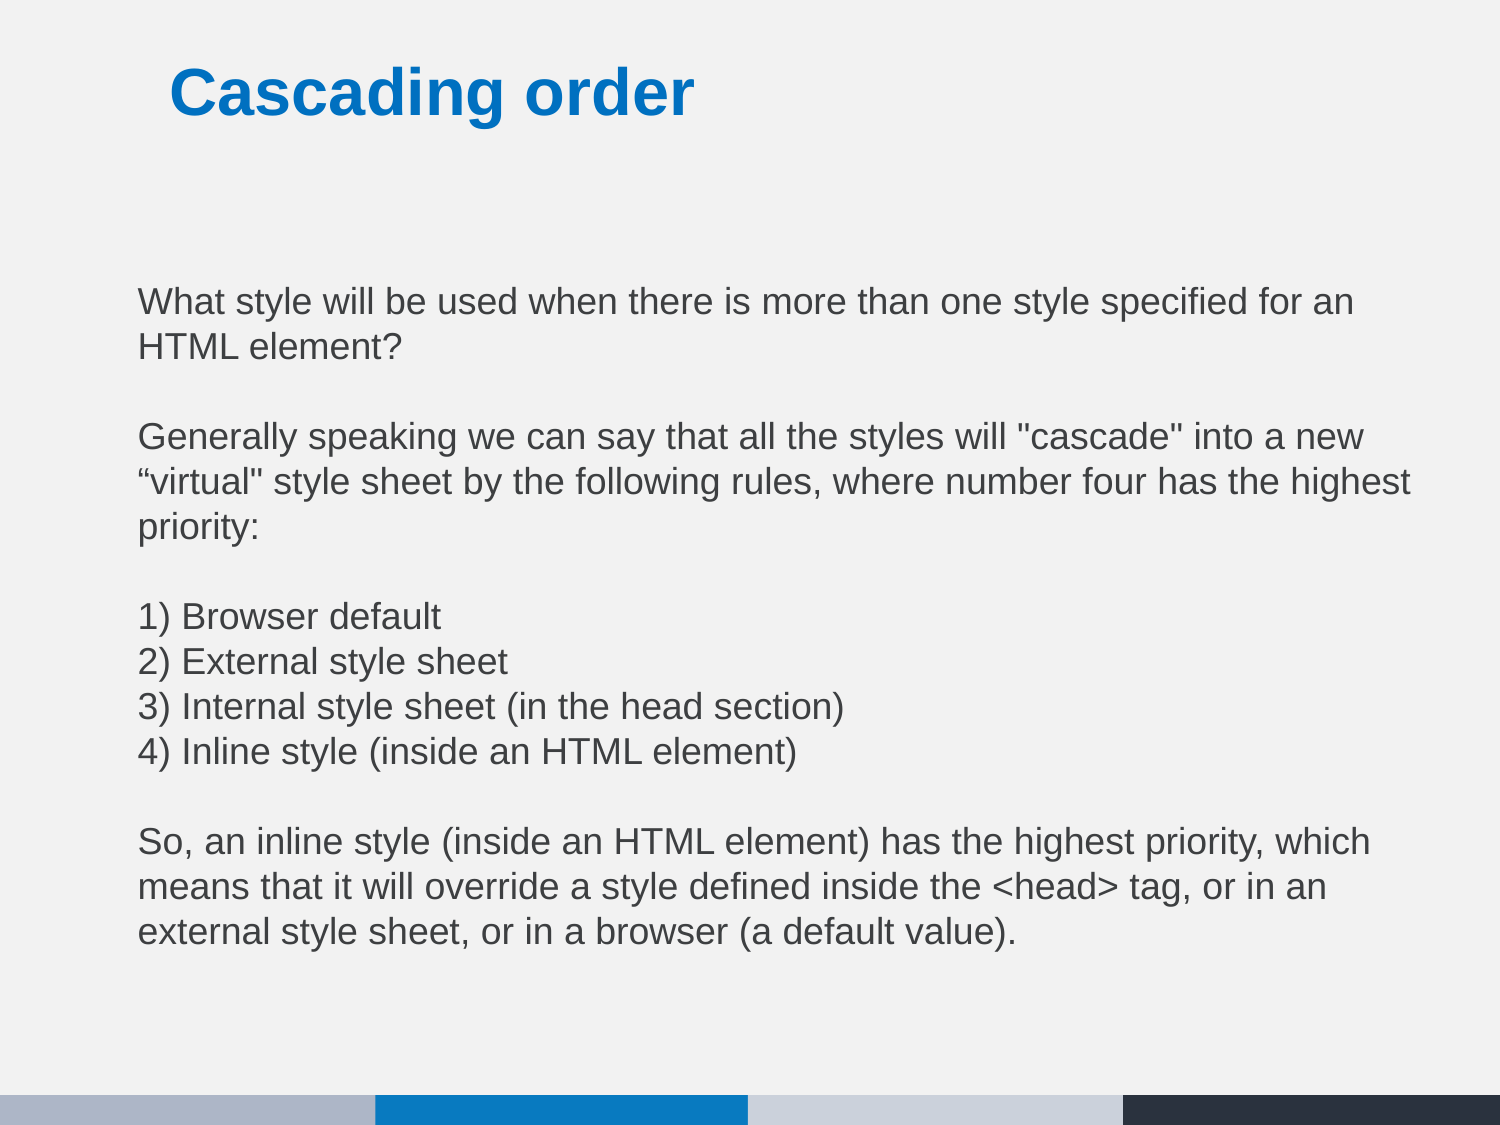

Cascading order
What style will be used when there is more than one style specified for an
HTML element?

Generally speaking we can say that all the styles will "cascade" into a new
“virtual" style sheet by the following rules, where number four has the highest
priority:

 Browser default
 External style sheet
 Internal style sheet (in the head section)
 Inline style (inside an HTML element)

So, an inline style (inside an HTML element) has the highest priority, which
means that it will override a style defined inside the <head> tag, or in an
external style sheet, or in a browser (a default value).